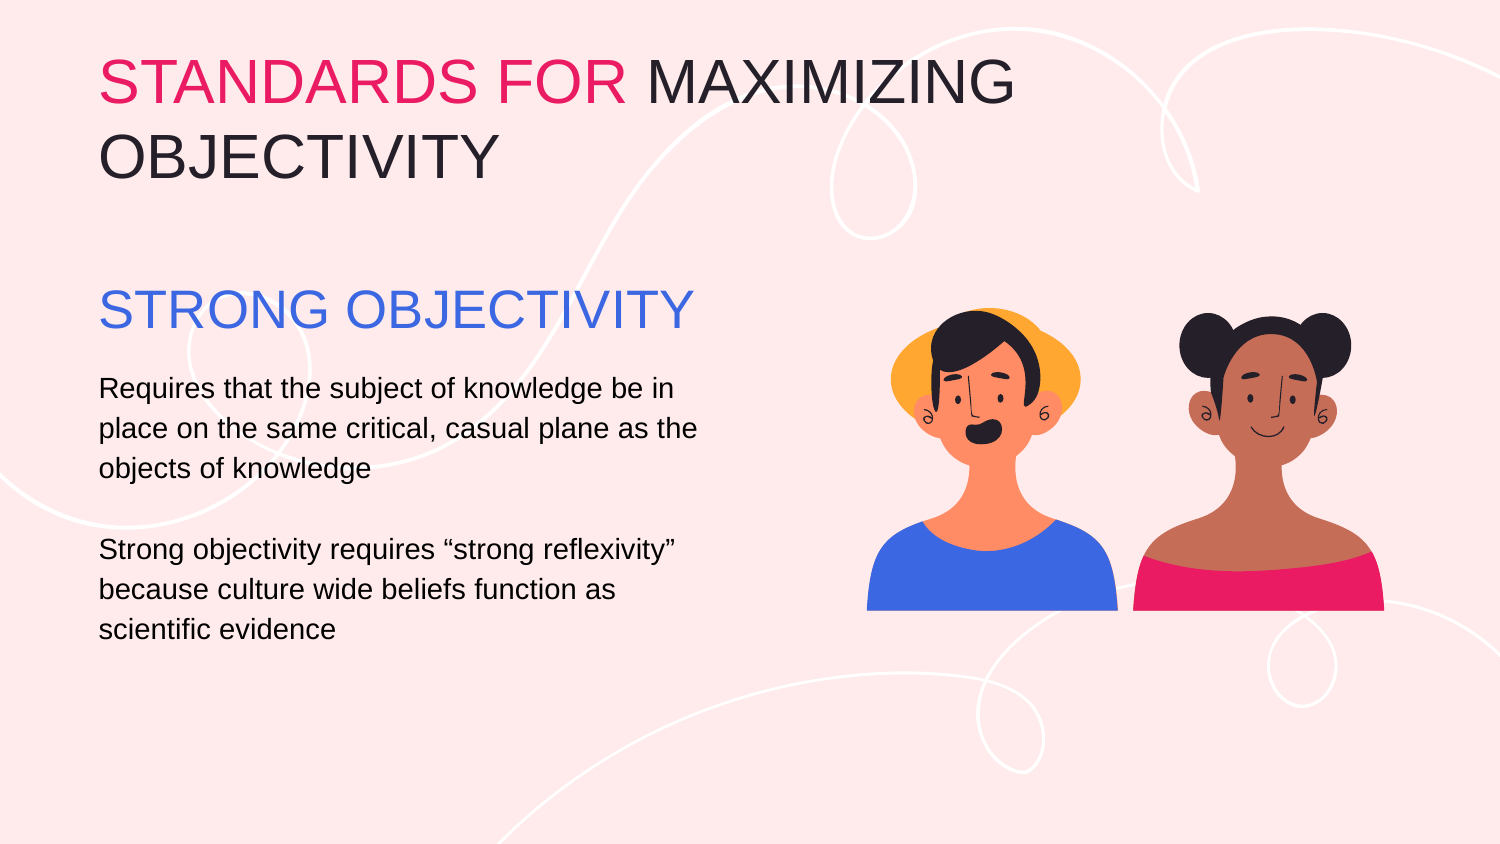

STANDARDS FOR MAXIMIZING OBJECTIVITY
# STRONG OBJECTIVITY

Requires that the subject of knowledge be in place on the same critical, casual plane as the objects of knowledge

Strong objectivity requires “strong reflexivity” because culture wide beliefs function as scientific evidence